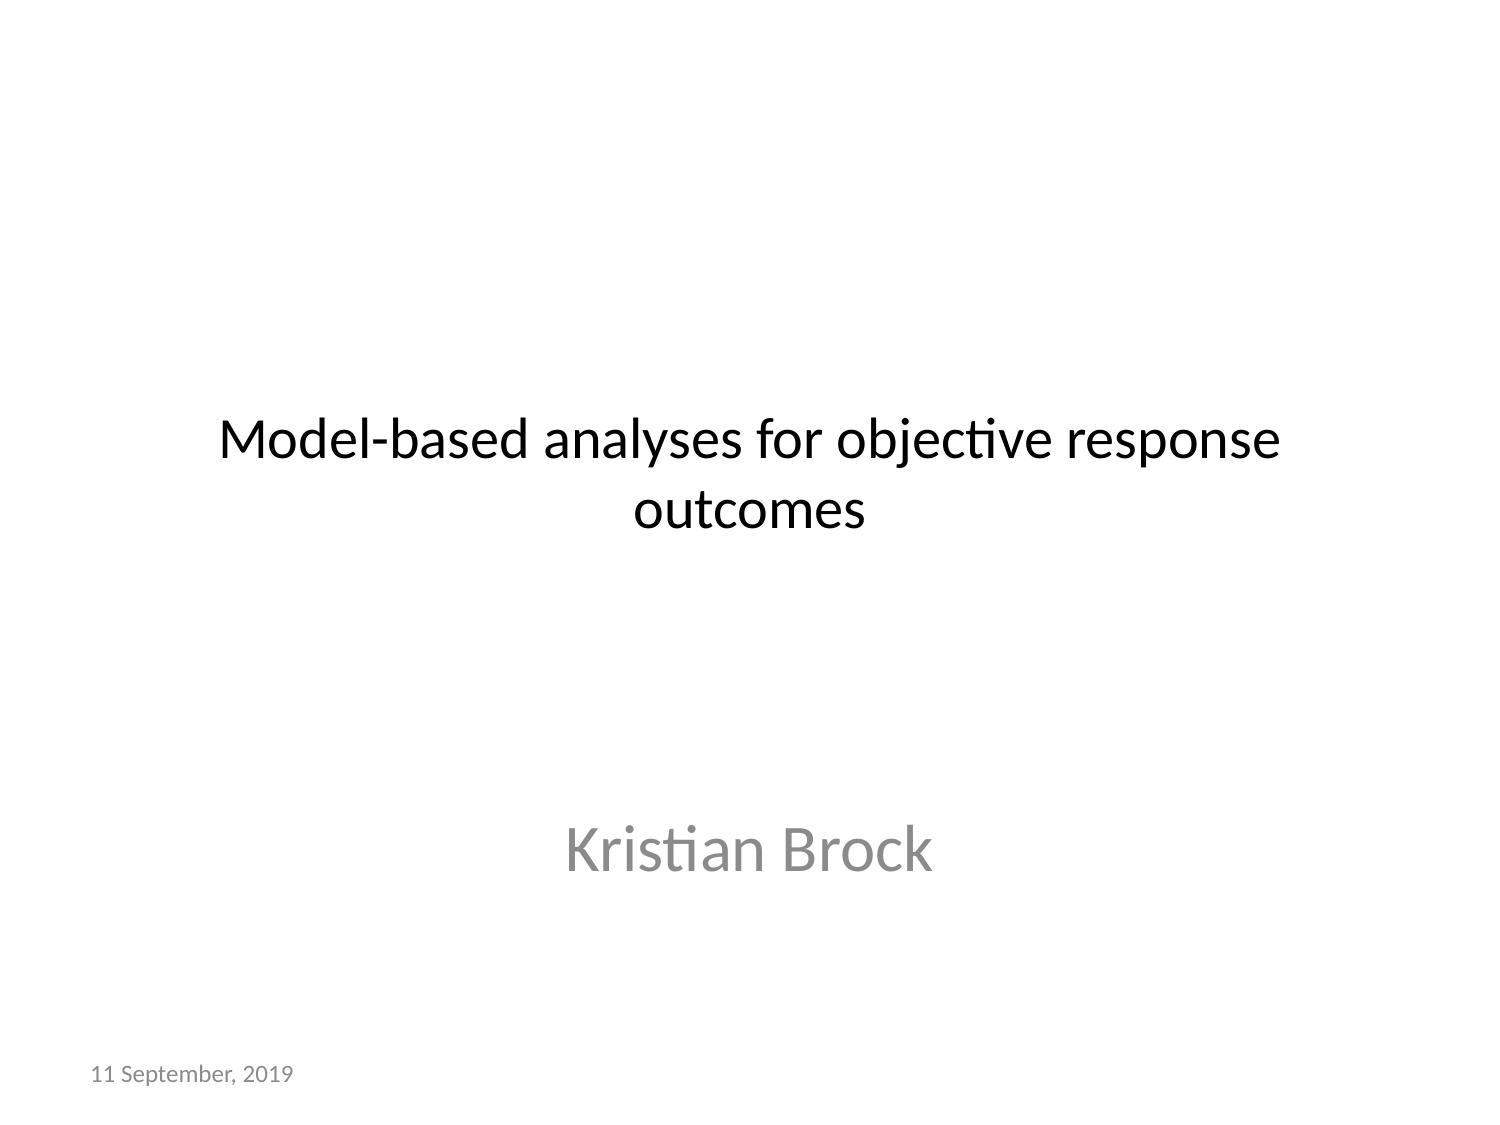

# Model-based analyses for objective response outcomes
Kristian Brock
11 September, 2019